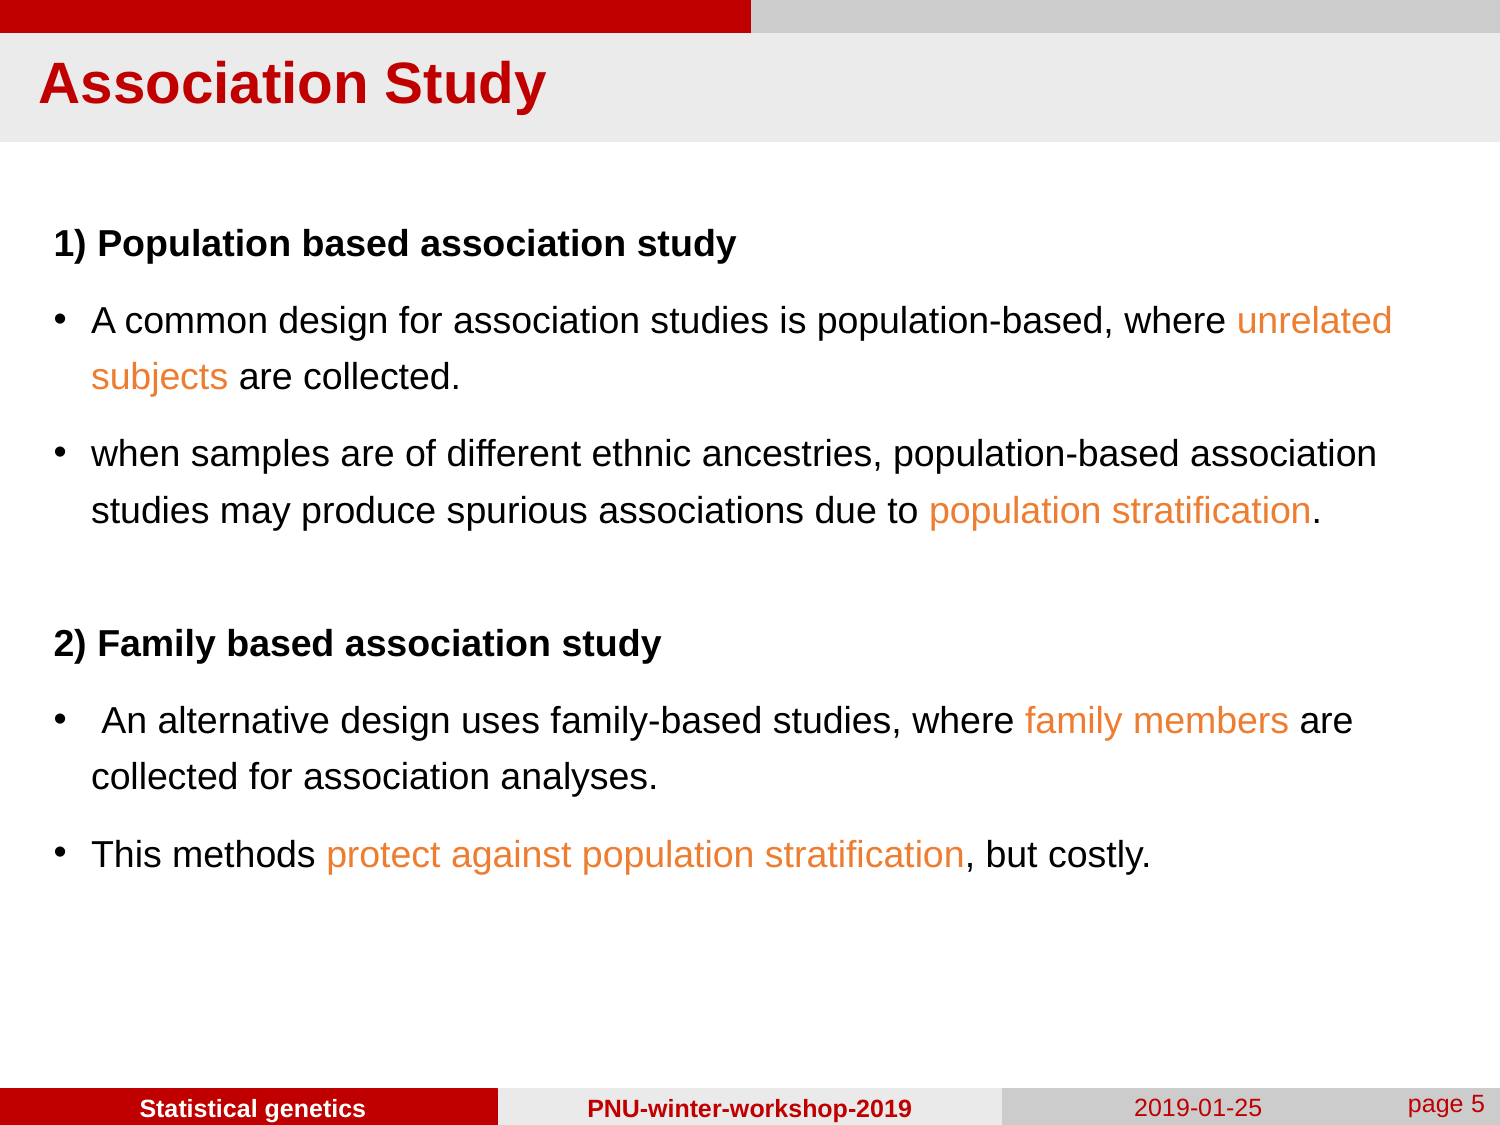

# Association Study
1) Population based association study
A common design for association studies is population-based, where unrelated subjects are collected.
when samples are of different ethnic ancestries, population-based association studies may produce spurious associations due to population stratification.
2) Family based association study
 An alternative design uses family-based studies, where family members are collected for association analyses.
This methods protect against population stratification, but costly.

PNU-winter-workshop-2019
2019-01-25
page 5